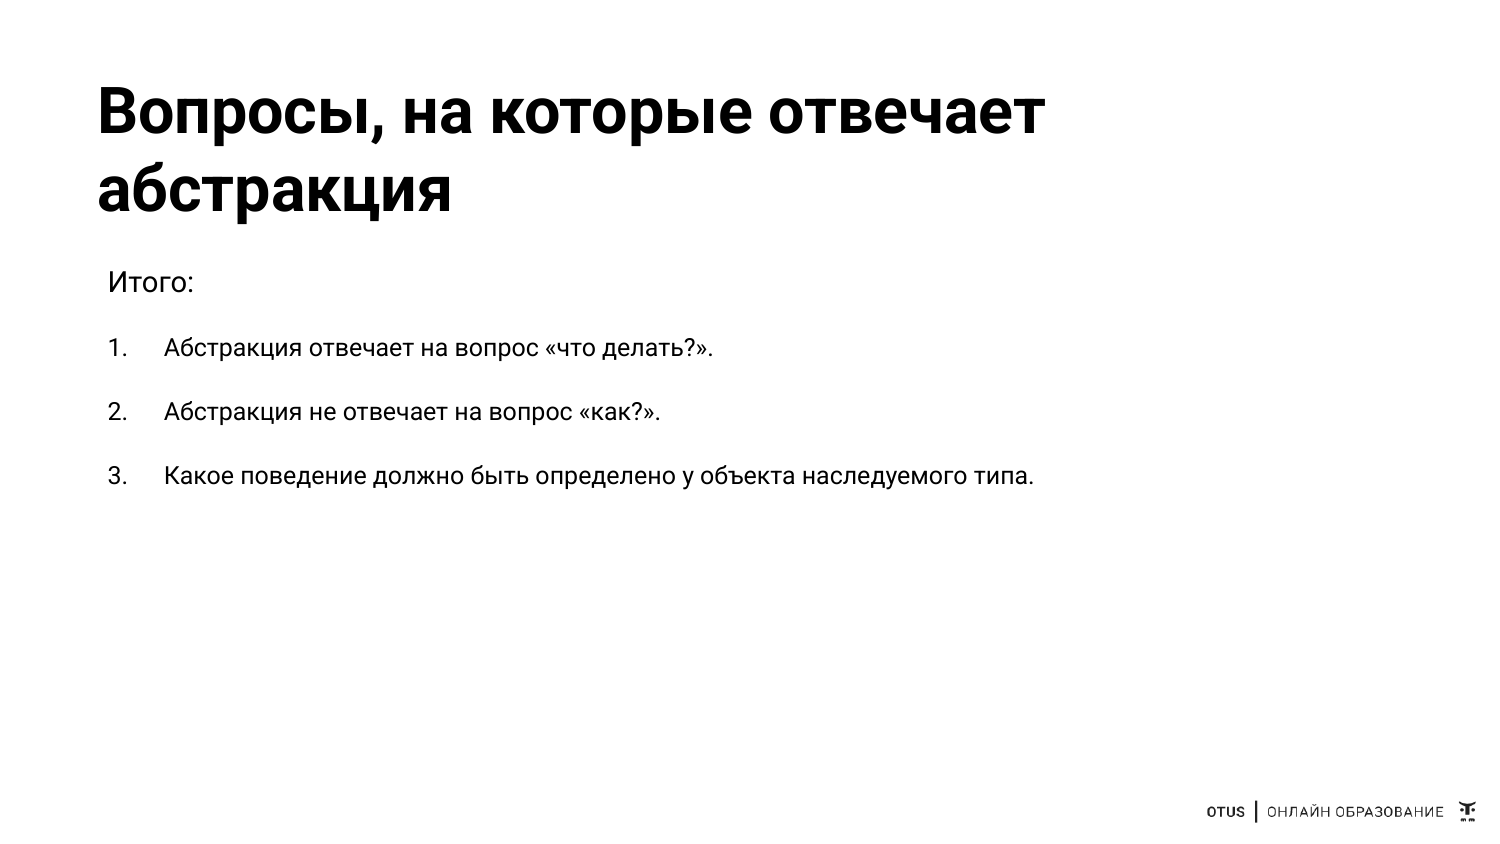

# Вопросы, на которые отвечает абстракция
Итого:
Абстракция отвечает на вопрос «что делать?».
Абстракция не отвечает на вопрос «как?».
Какое поведение должно быть определено у объекта наследуемого типа.